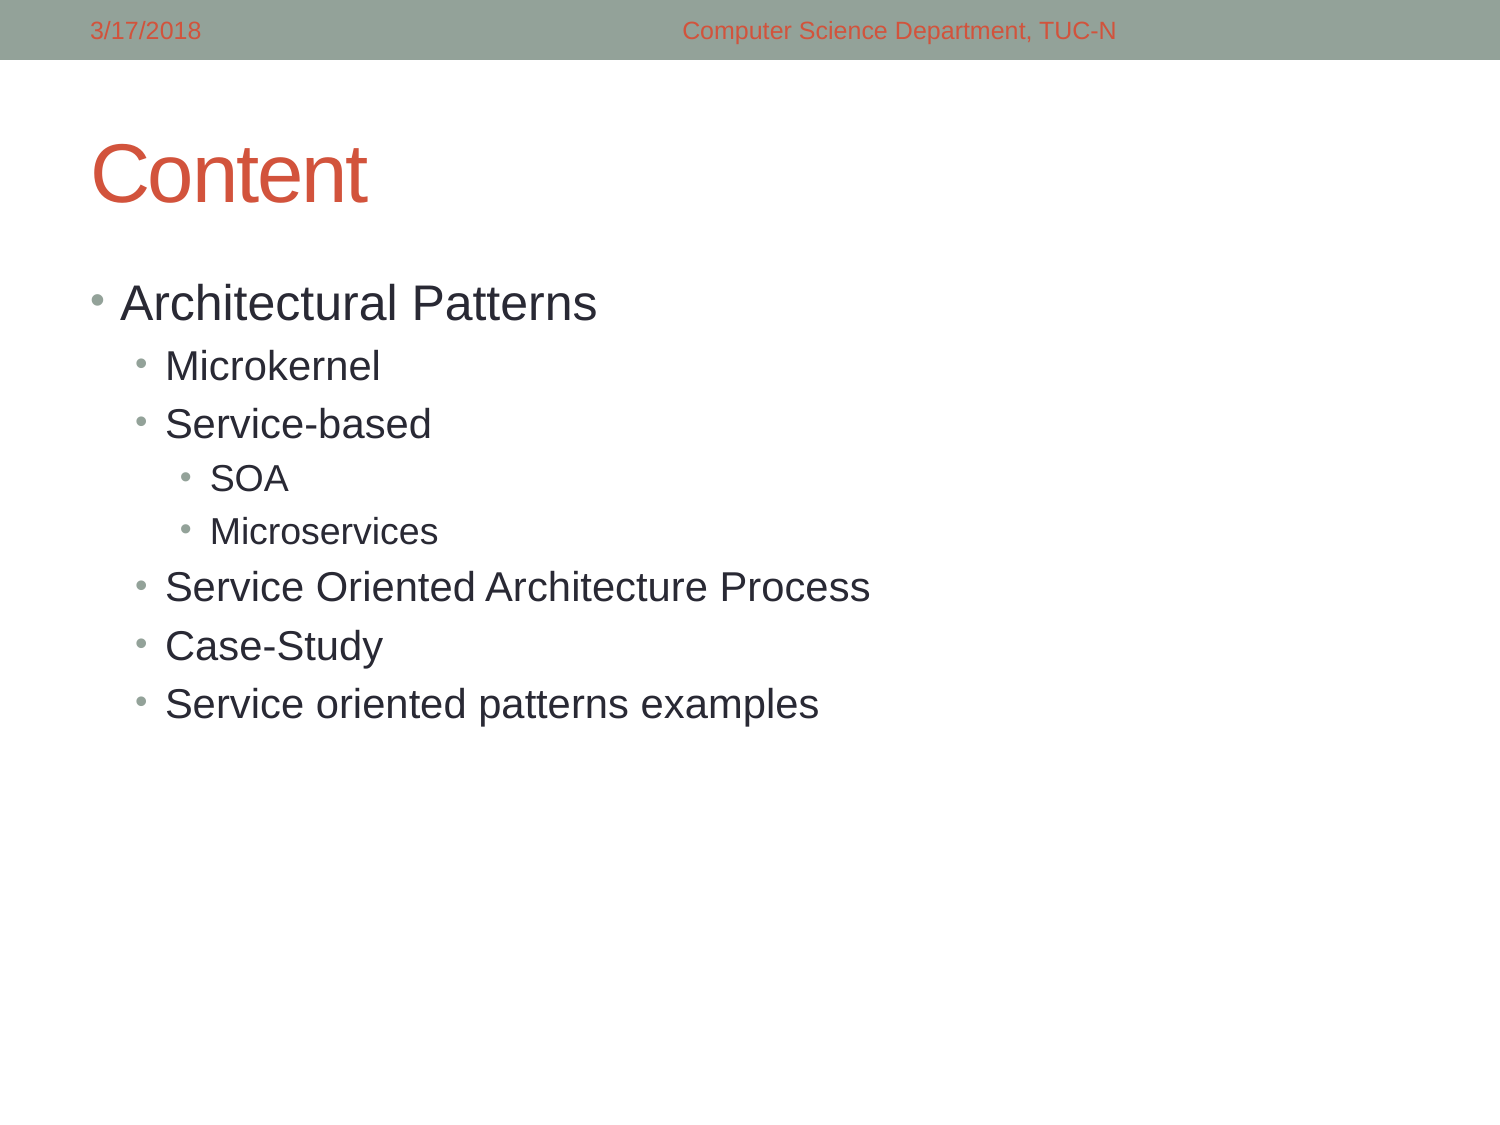

3/17/2018
Computer Science Department, TUC-N
# Content
Architectural Patterns
Microkernel
Service-based
SOA
Microservices
Service Oriented Architecture Process
Case-Study
Service oriented patterns examples